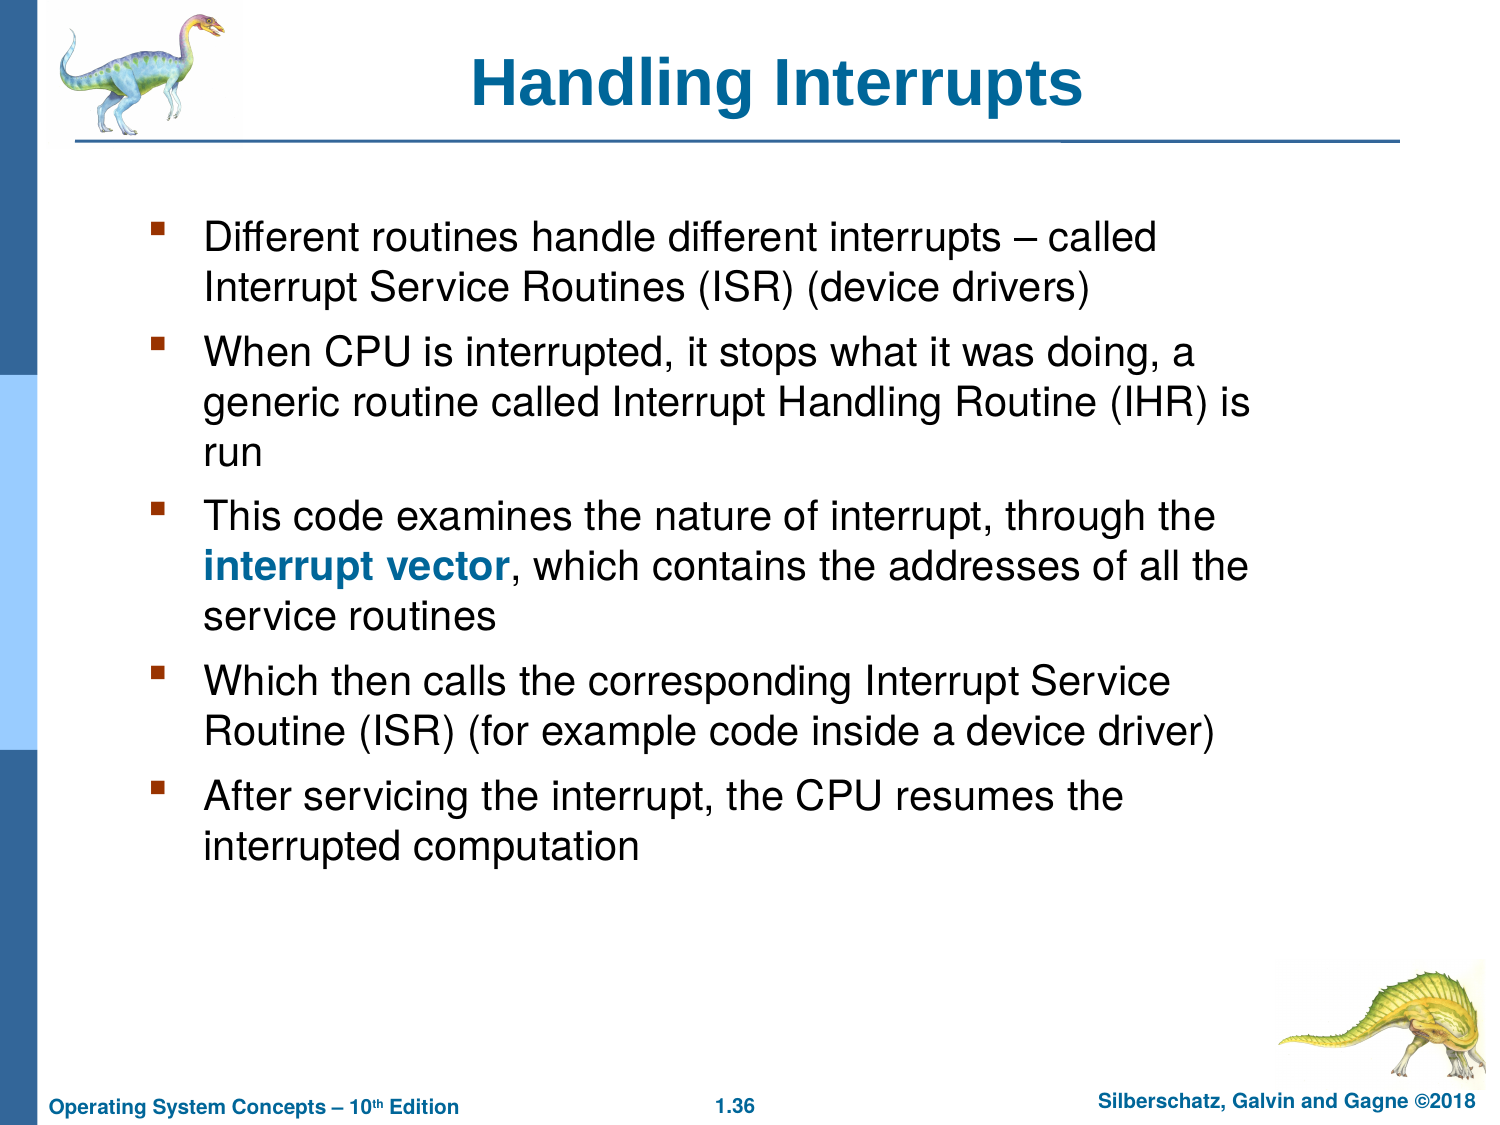

Handling Interrupts
Different routines handle different interrupts – called Interrupt Service Routines (ISR) (device drivers)
When CPU is interrupted, it stops what it was doing, a generic routine called Interrupt Handling Routine (IHR) is run
This code examines the nature of interrupt, through the interrupt vector, which contains the addresses of all the service routines
Which then calls the corresponding Interrupt Service Routine (ISR) (for example code inside a device driver)
After servicing the interrupt, the CPU resumes the interrupted computation